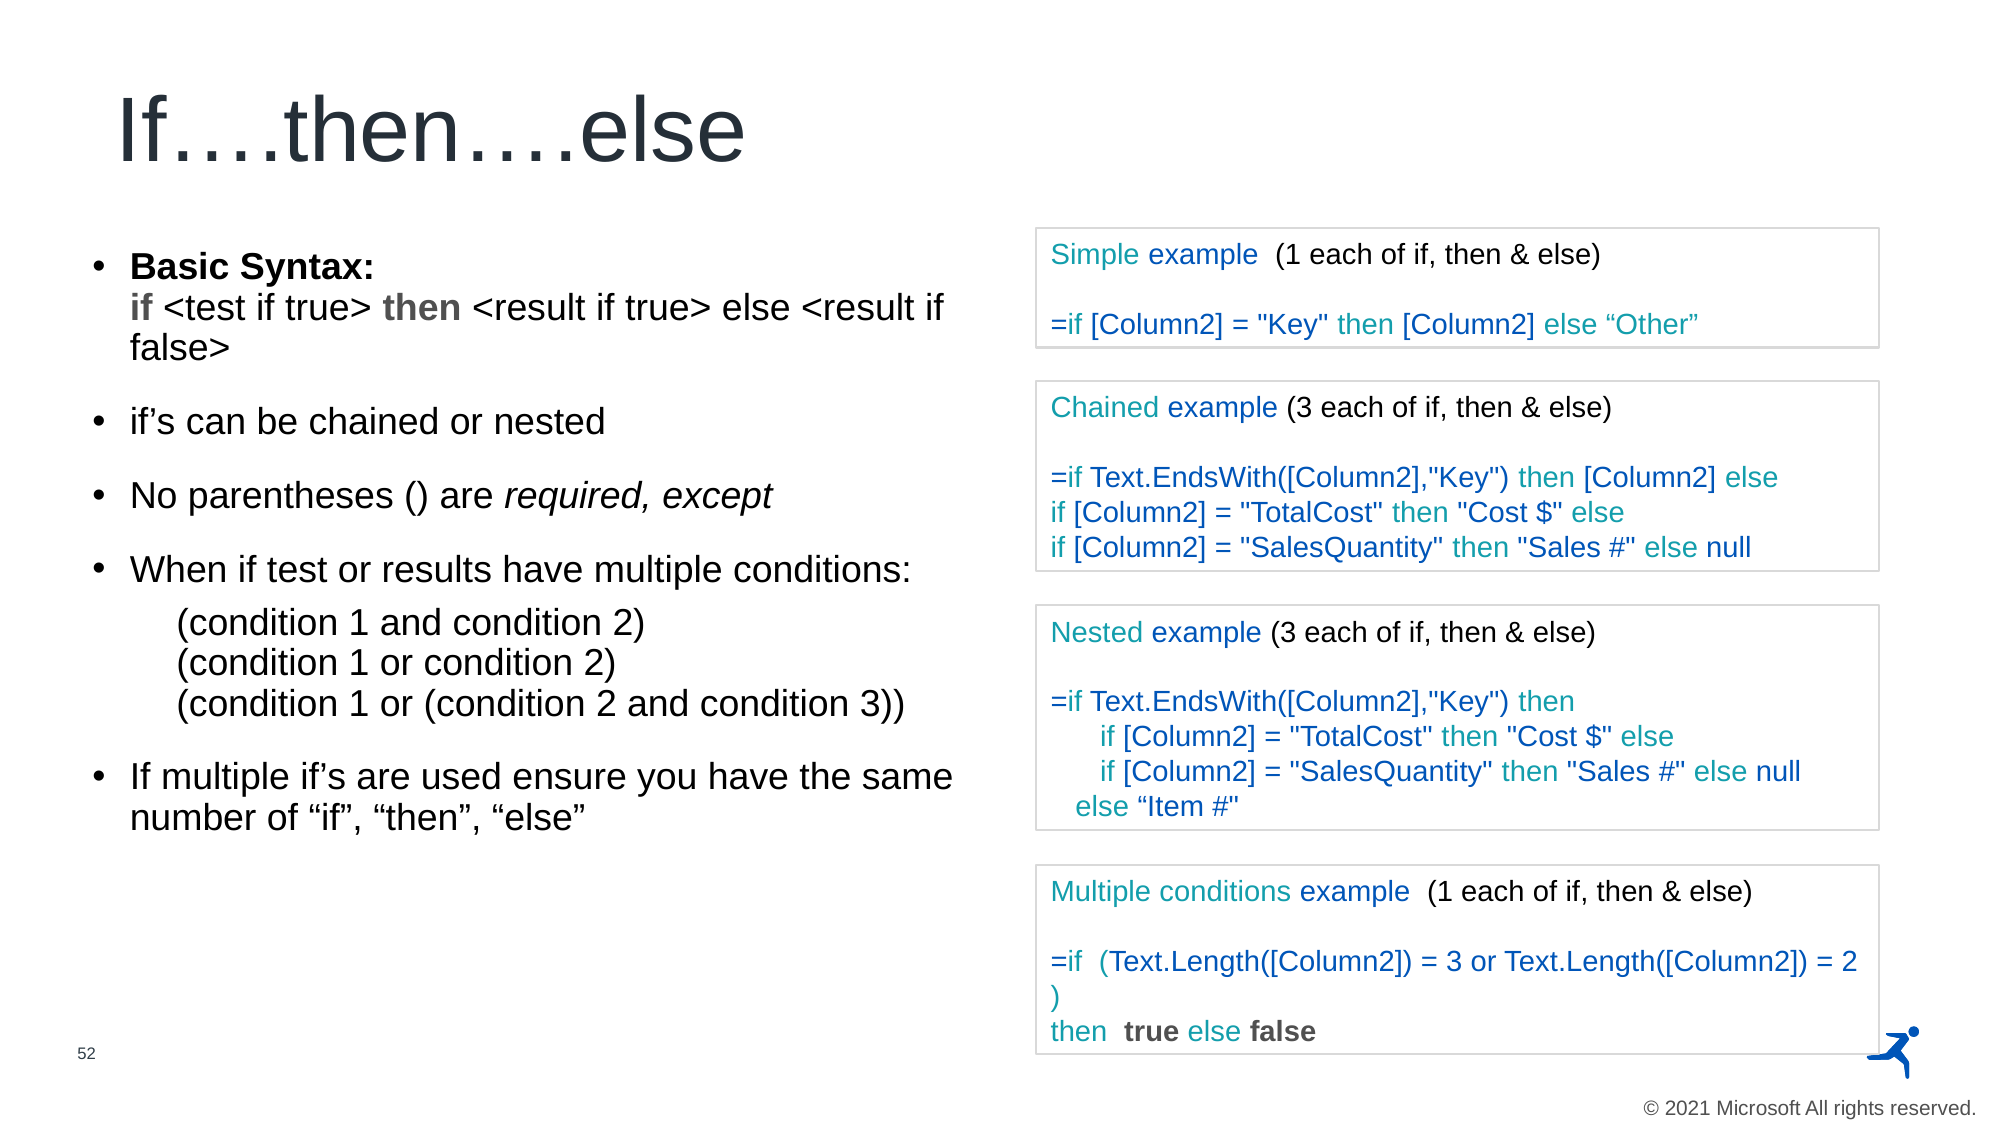

# if….then….else
Simple example  (1 each of if, then & else)

=if [Column2] = "Key" then [Column2] else “Other”
Basic Syntax:
if <test if true> then <result if true> else <result if false>
if’s can be chained or nested
No parentheses () are required, except
When if test or results have multiple conditions:
        (condition 1 and condition 2)
        (condition 1 or condition 2)
        (condition 1 or (condition 2 and condition 3))
If multiple if’s are used ensure you have the same number of “if”, “then”, “else”
Chained example (3 each of if, then & else)

=if Text.EndsWith([Column2],"Key") then [Column2] else
if [Column2] = "TotalCost" then "Cost $" else
if [Column2] = "SalesQuantity" then "Sales #" else null
Nested example (3 each of if, then & else)

=if Text.EndsWith([Column2],"Key") then
      if [Column2] = "TotalCost" then "Cost $" else
      if [Column2] = "SalesQuantity" then "Sales #" else null
   else “Item #"
Multiple conditions example  (1 each of if, then & else)

=if  (Text.Length([Column2]) = 3 or Text.Length([Column2]) = 2 )
then  true else false

© 2021 Microsoft All rights reserved.